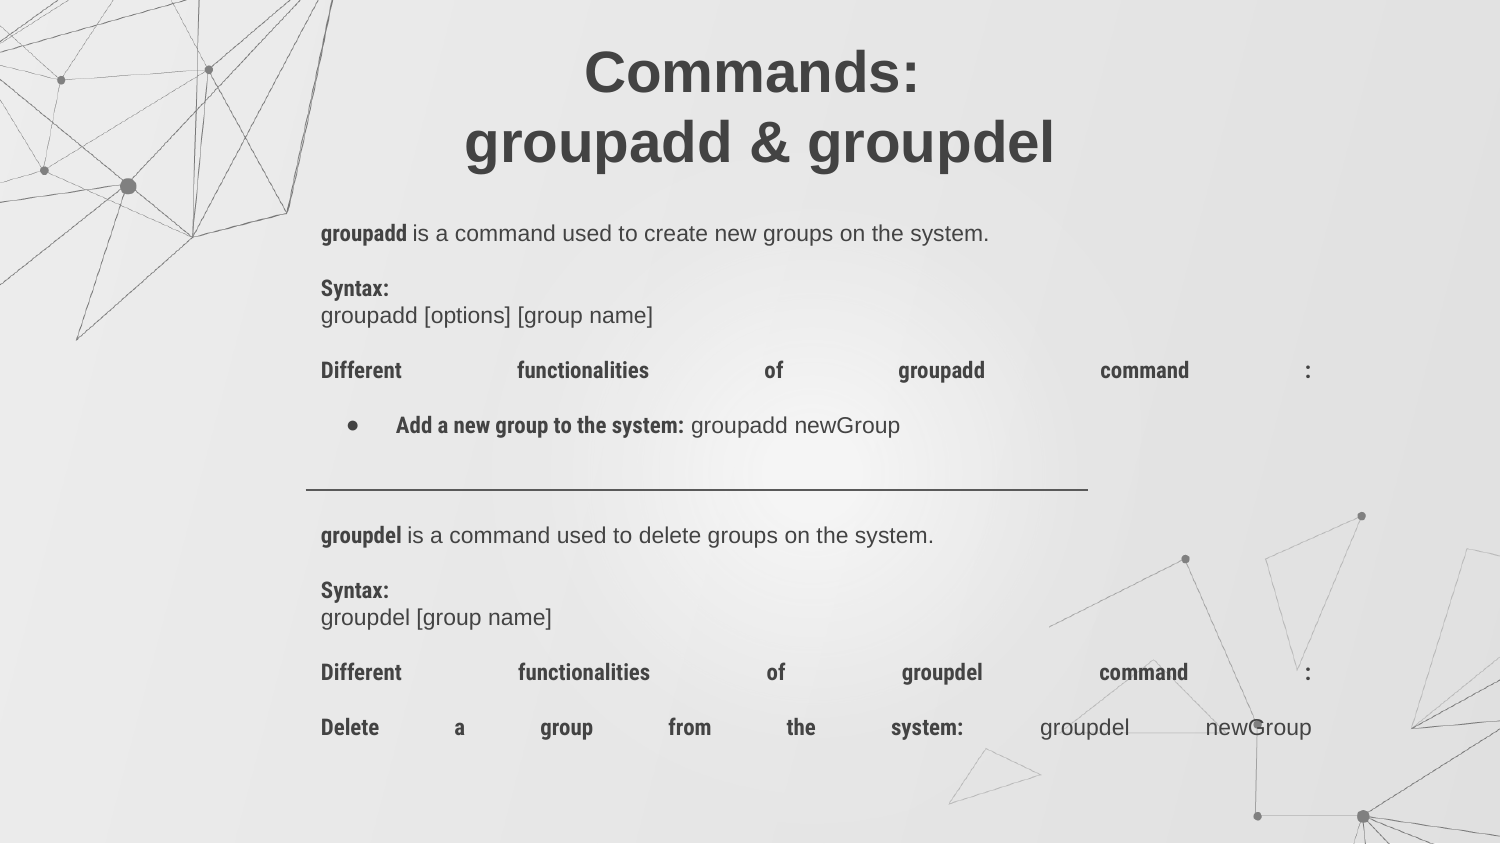

# Commands: groupadd & groupdel
groupadd is a command used to create new groups on the system.

Syntax:
groupadd [options] [group name]

Different functionalities of groupadd command :
Add a new group to the system: groupadd newGroup

groupdel is a command used to delete groups on the system.

Syntax:
groupdel [group name]

Different functionalities of groupdel command :
Delete a group from the system: groupdel newGroup